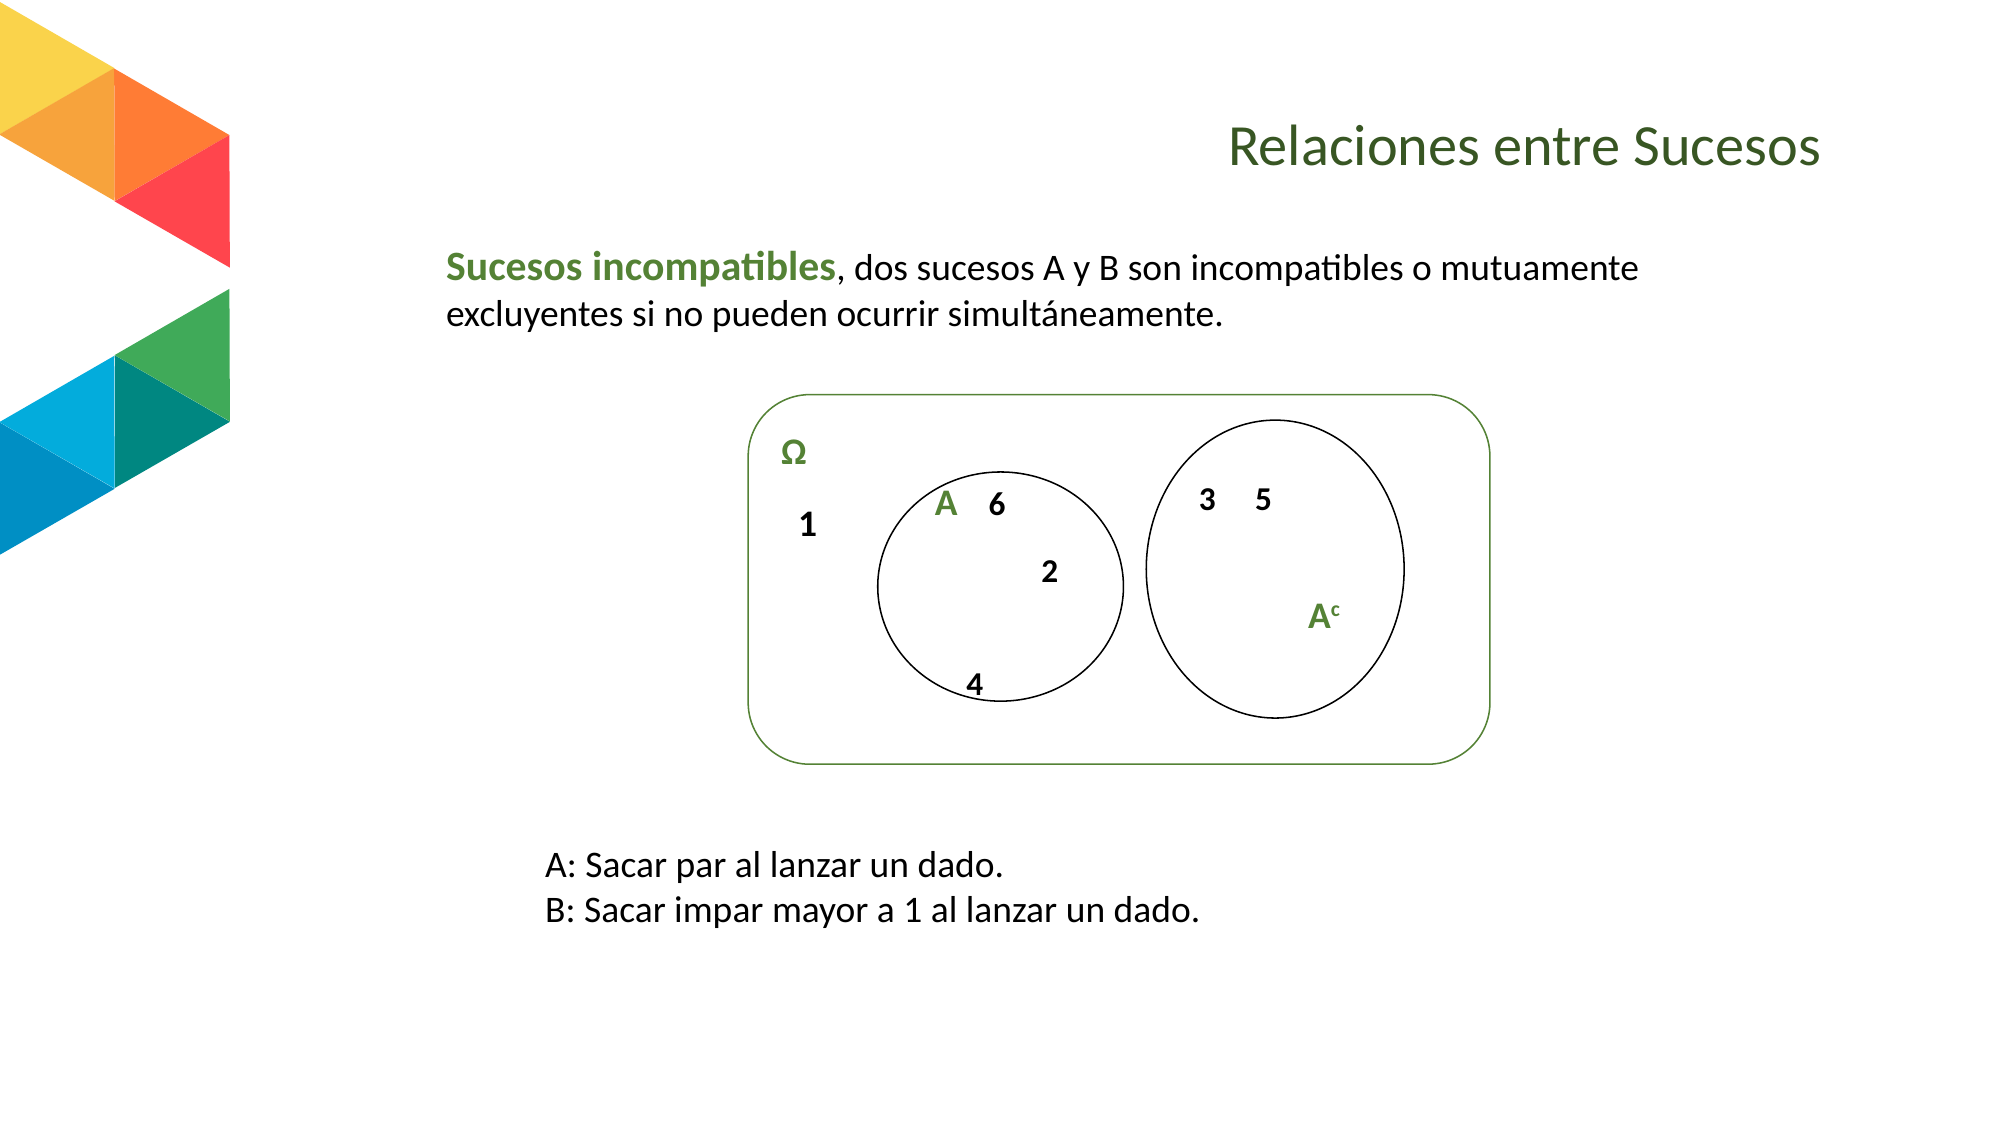

# Relaciones entre Sucesos
Sucesos incompatibles, dos sucesos A y B son incompatibles o mutuamente excluyentes si no pueden ocurrir simultáneamente.
Ω
  1

           6
    A    6
                 2
       4
5
                                  Ac
A: Sacar par al lanzar un dado.
B: Sacar impar mayor a 1 al lanzar un dado.